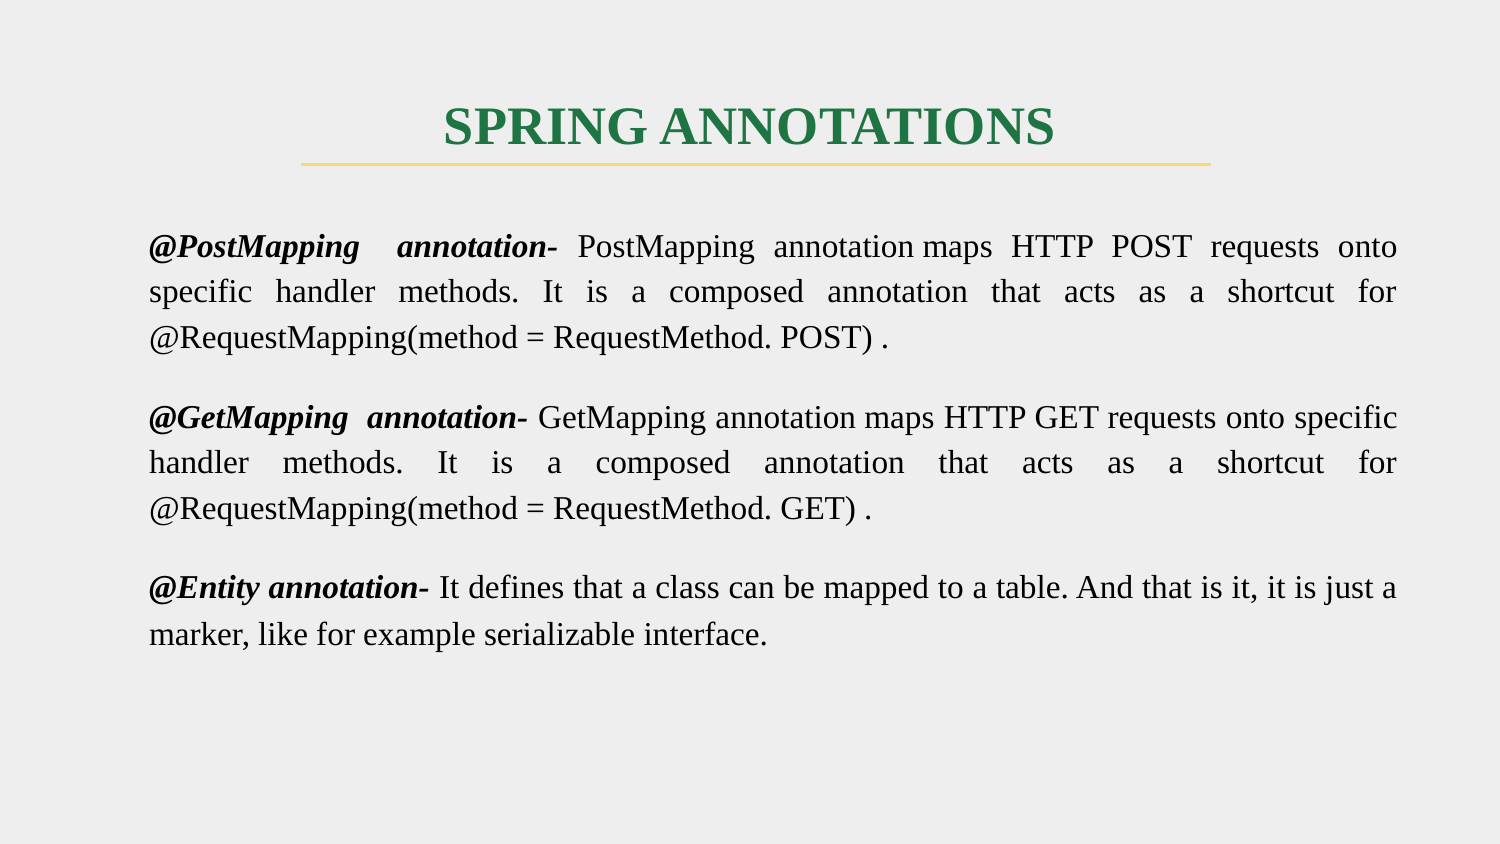

# SPRING ANNOTATIONS
@PostMapping  annotation- PostMapping annotation maps HTTP POST requests onto specific handler methods. It is a composed annotation that acts as a shortcut for @RequestMapping(method = RequestMethod. POST) .
@GetMapping  annotation- GetMapping annotation maps HTTP GET requests onto specific handler methods. It is a composed annotation that acts as a shortcut for @RequestMapping(method = RequestMethod. GET) .
@Entity annotation- It defines that a class can be mapped to a table. And that is it, it is just a marker, like for example serializable interface.